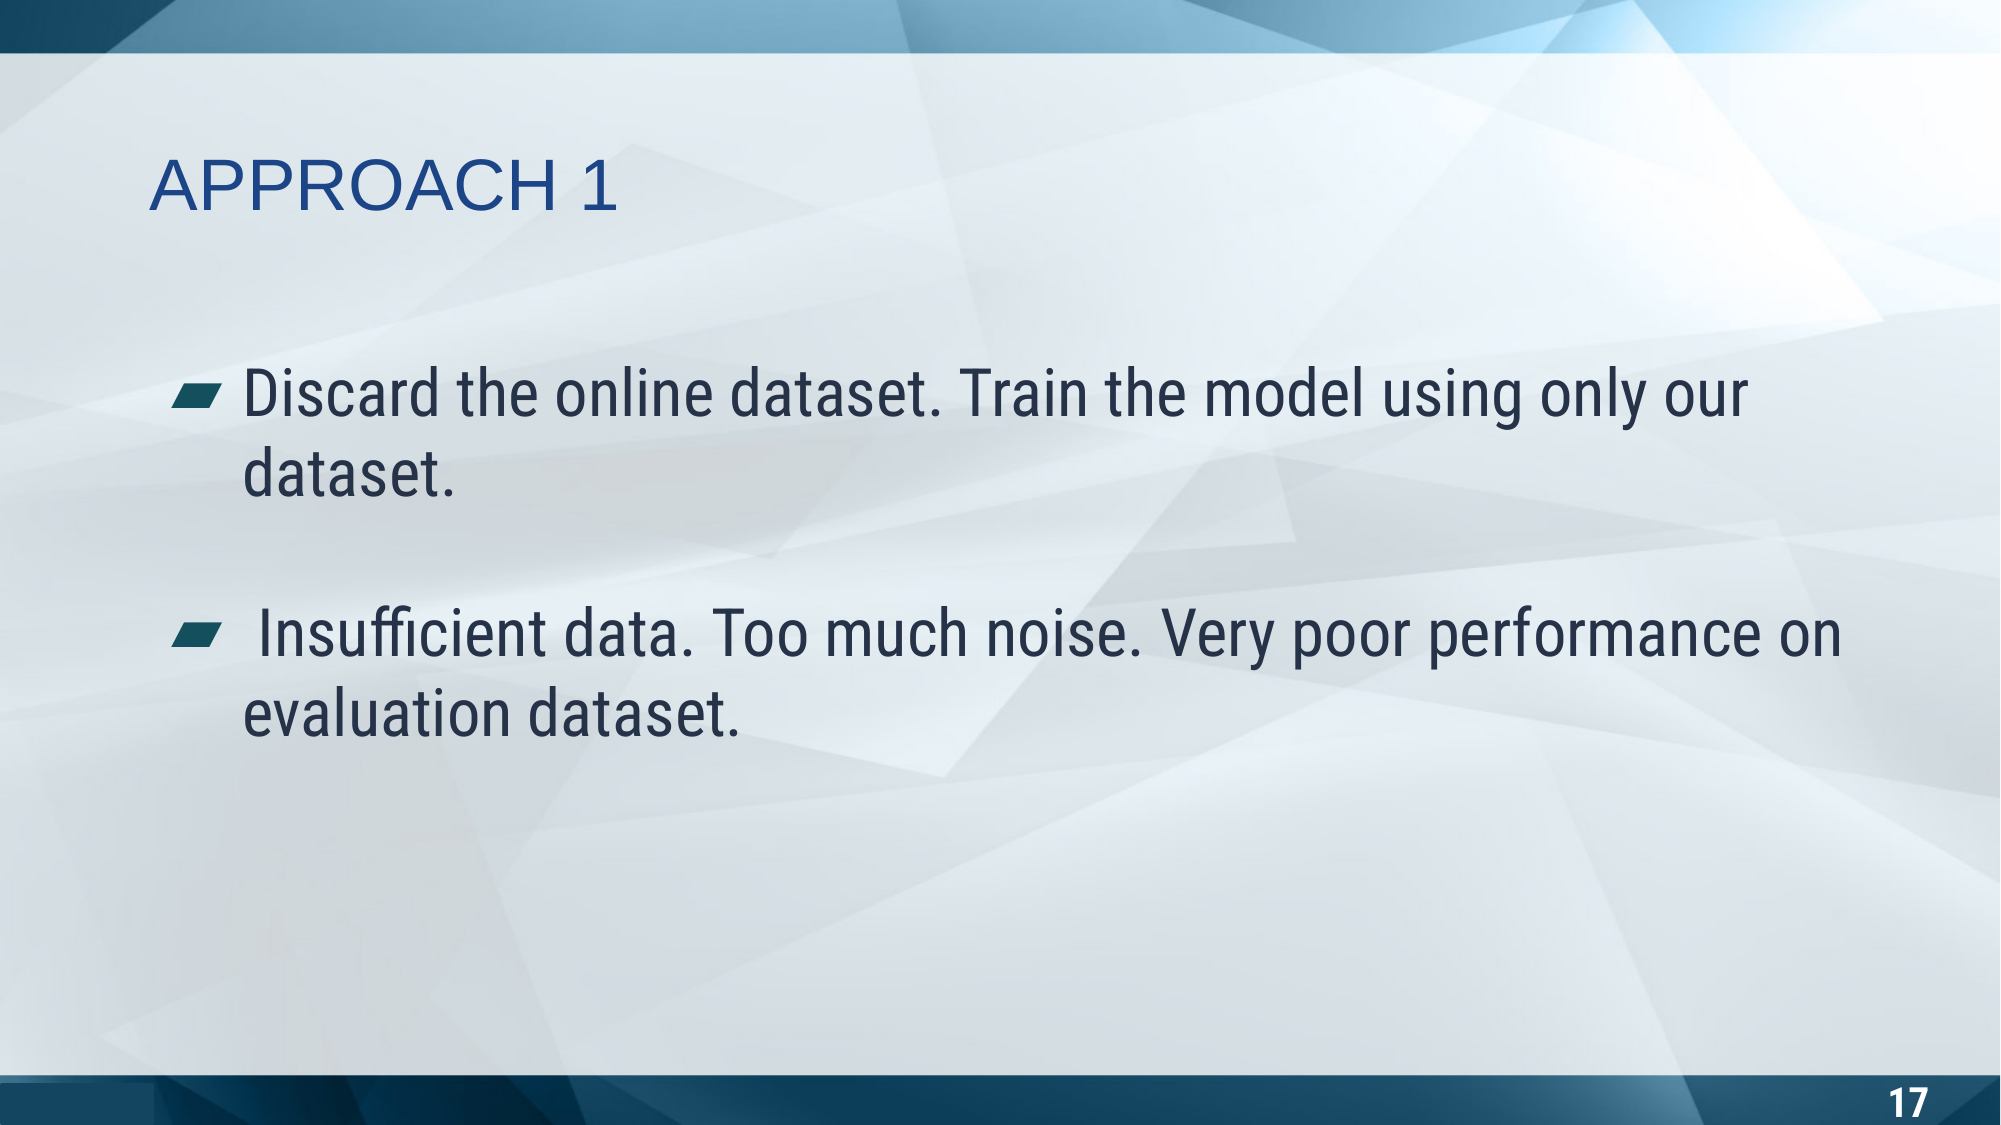

APPROACH 1
Discard the online dataset. Train the model using only our dataset.

 Insufficient data. Too much noise. Very poor performance on evaluation dataset.
17